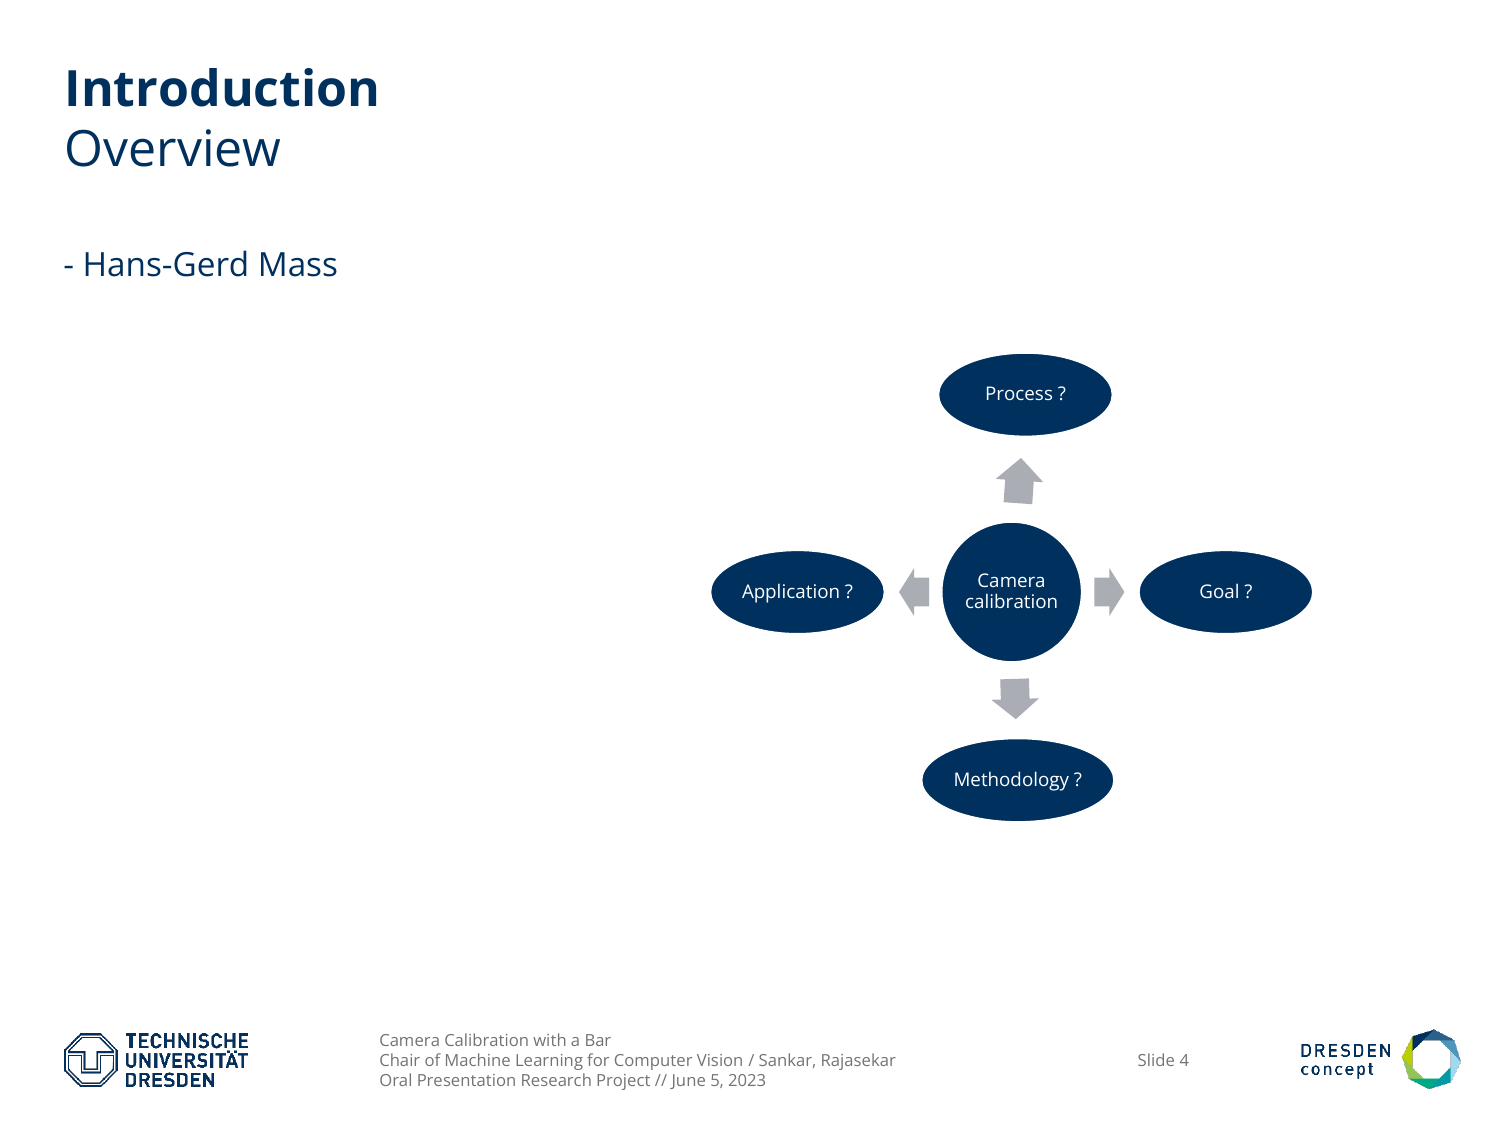

# Introduction Overview
- Hans-Gerd Mass
Camera calibration

Process ?

Goal ?

Methodology ?

Application ?